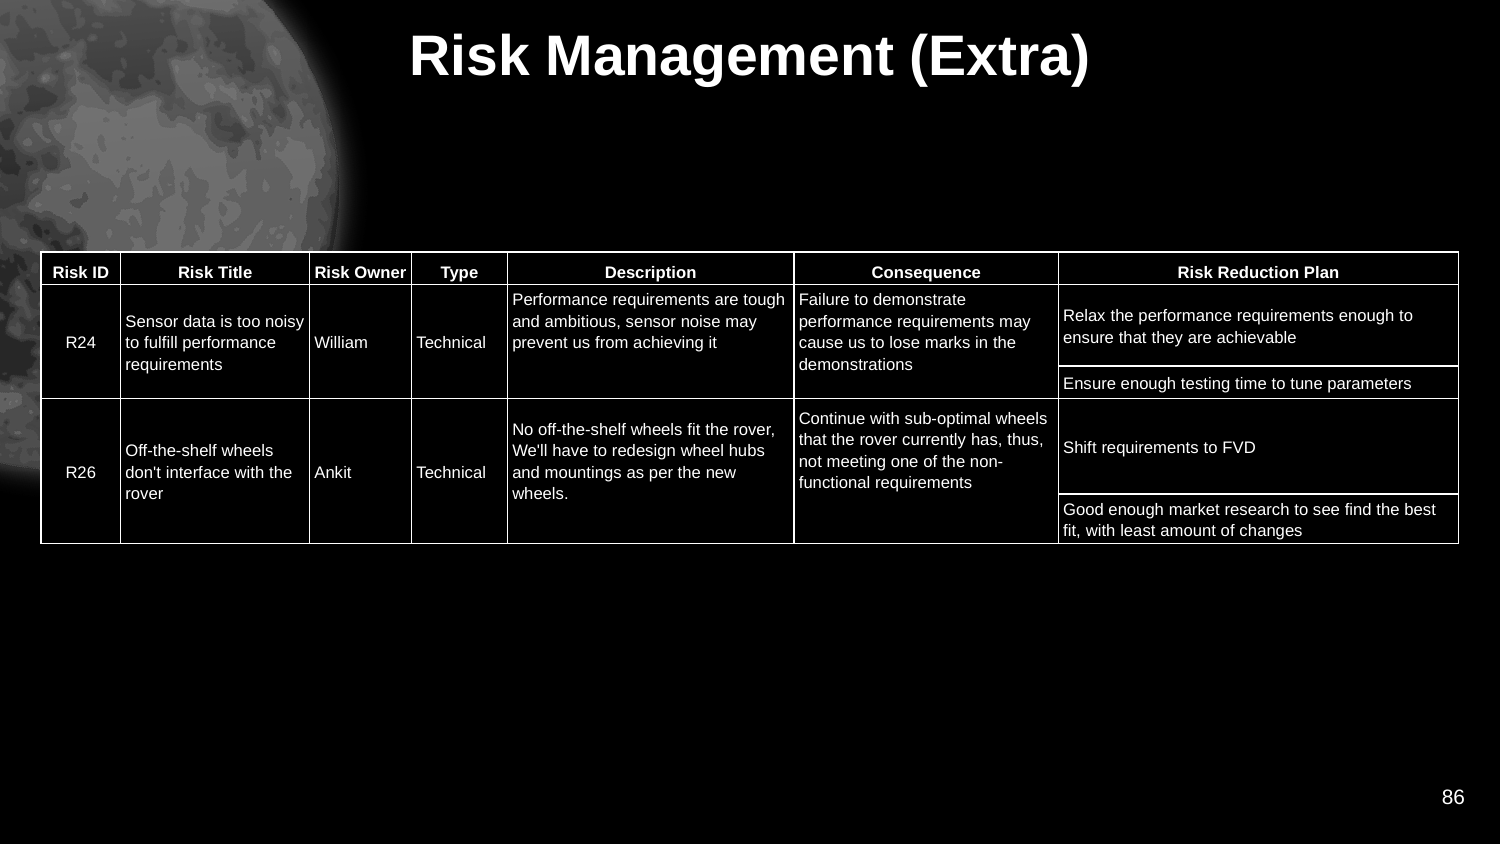

# Risk Management (Extra)
| Risk ID | Risk Title | Risk Owner | Type | Description | Consequence | Risk Reduction Plan |
| --- | --- | --- | --- | --- | --- | --- |
| R24 | Sensor data is too noisy to fulfill performance requirements | William | Technical | Performance requirements are tough and ambitious, sensor noise may prevent us from achieving it | Failure to demonstrate performance requirements may cause us to lose marks in the demonstrations | Relax the performance requirements enough to ensure that they are achievable |
|  |  |  |  |  |  | Ensure enough testing time to tune parameters |
| R26 | Off-the-shelf wheels don't interface with the rover | Ankit | Technical | No off-the-shelf wheels fit the rover, We'll have to redesign wheel hubs and mountings as per the new wheels. | Continue with sub-optimal wheels that the rover currently has, thus, not meeting one of the non-functional requirements | Shift requirements to FVD |
|  |  |  |  |  |  | Good enough market research to see find the best fit, with least amount of changes |
86